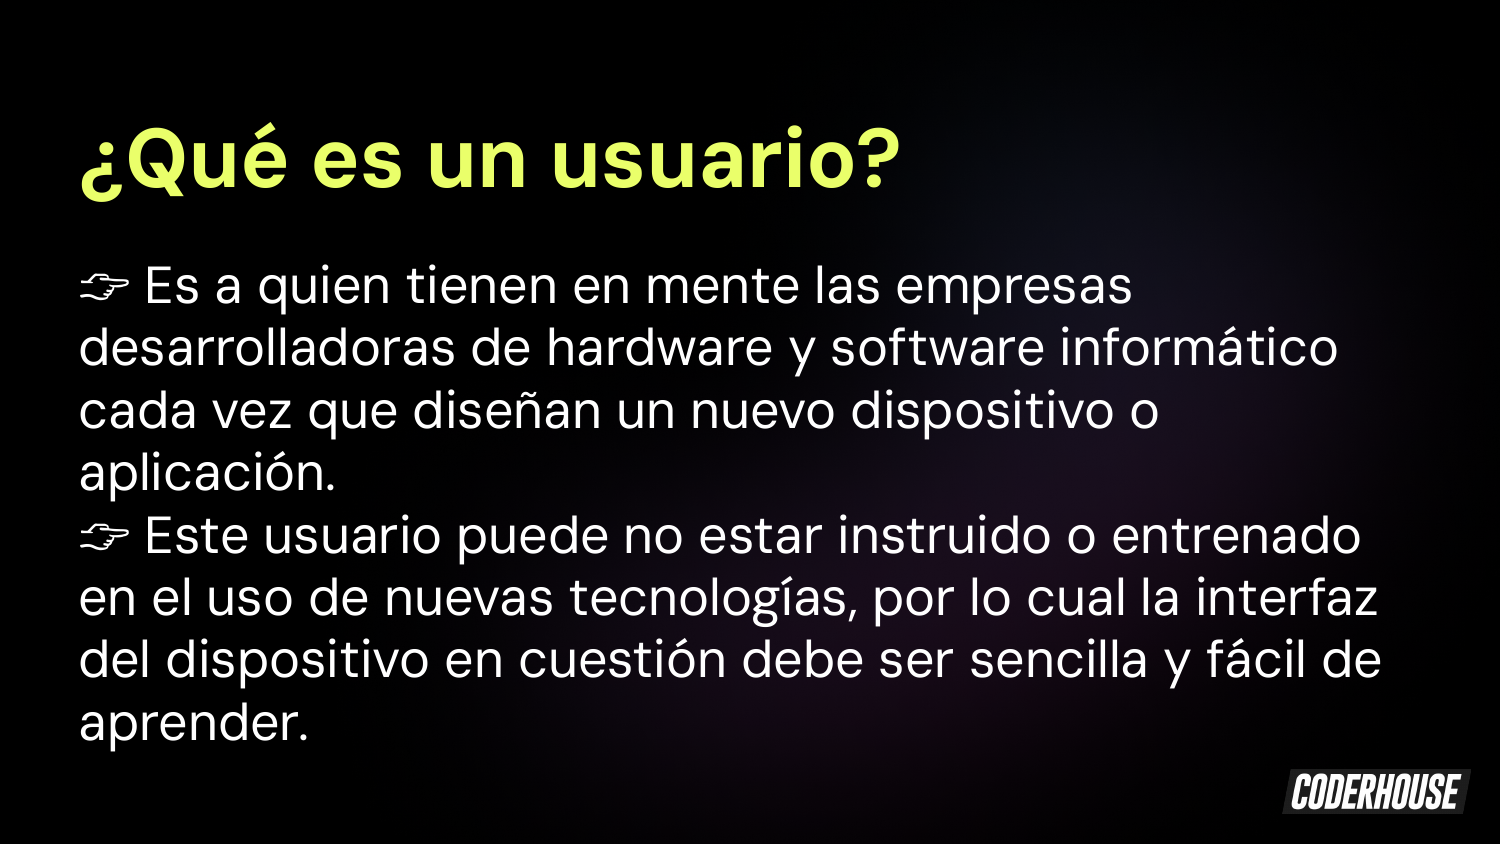

¿Qué es un usuario?
👉 Es a quien tienen en mente las empresas desarrolladoras de hardware y software informático cada vez que diseñan un nuevo dispositivo o aplicación.
👉 Este usuario puede no estar instruido o entrenado en el uso de nuevas tecnologías, por lo cual la interfaz del dispositivo en cuestión debe ser sencilla y fácil de aprender.